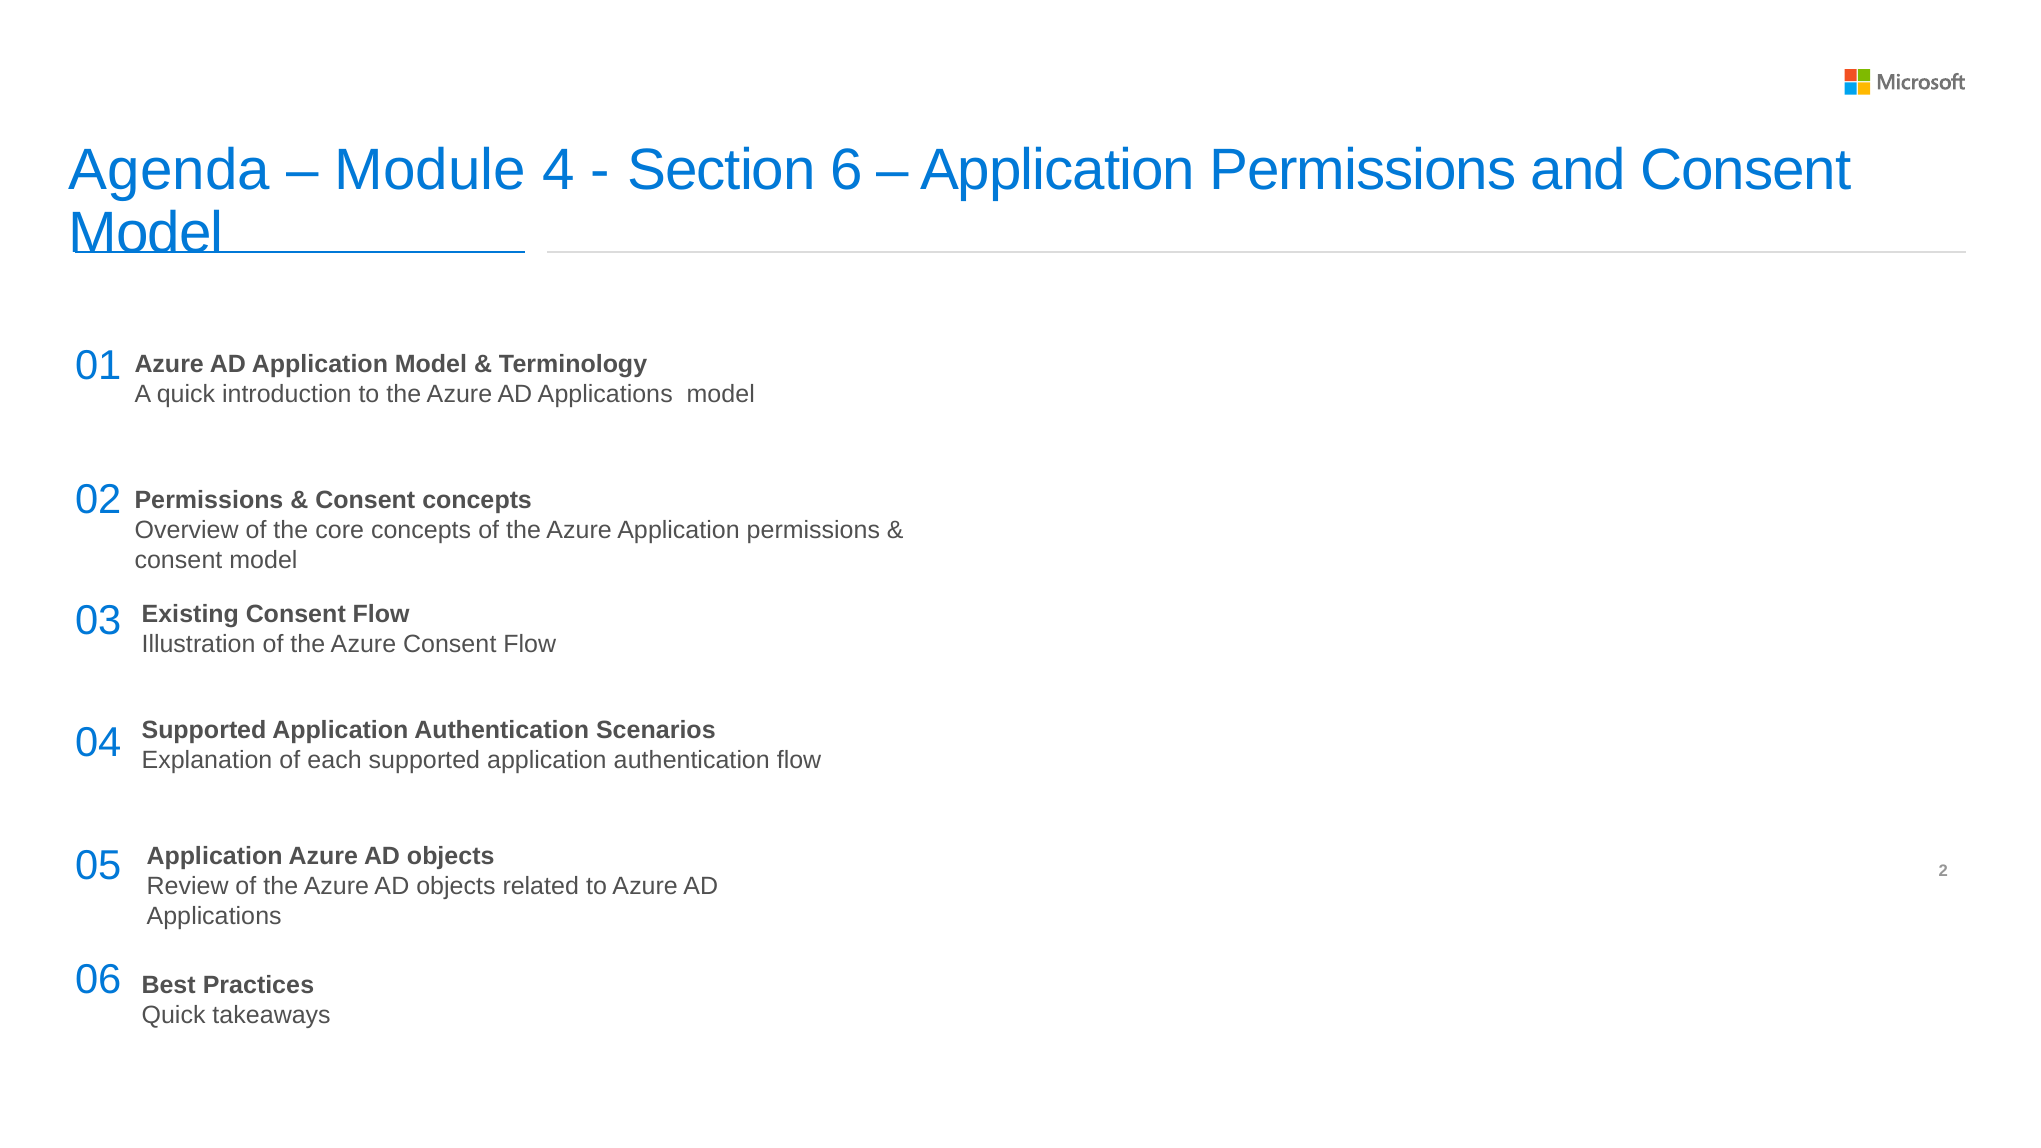

Agenda – Module 4 - Section 6 – Application Permissions and Consent Model
01
Azure AD Application Model & Terminology
A quick introduction to the Azure AD Applications  model

02
Permissions & Consent concepts
Overview of the core concepts of the Azure Application permissions & consent model
03
Existing Consent Flow
Illustration of the Azure Consent Flow
Supported Application Authentication Scenarios
Explanation of each supported application authentication flow
04
05
Application Azure AD objects
Review of the Azure AD objects related to Azure AD Applications
2
06
Best Practices
Quick takeaways